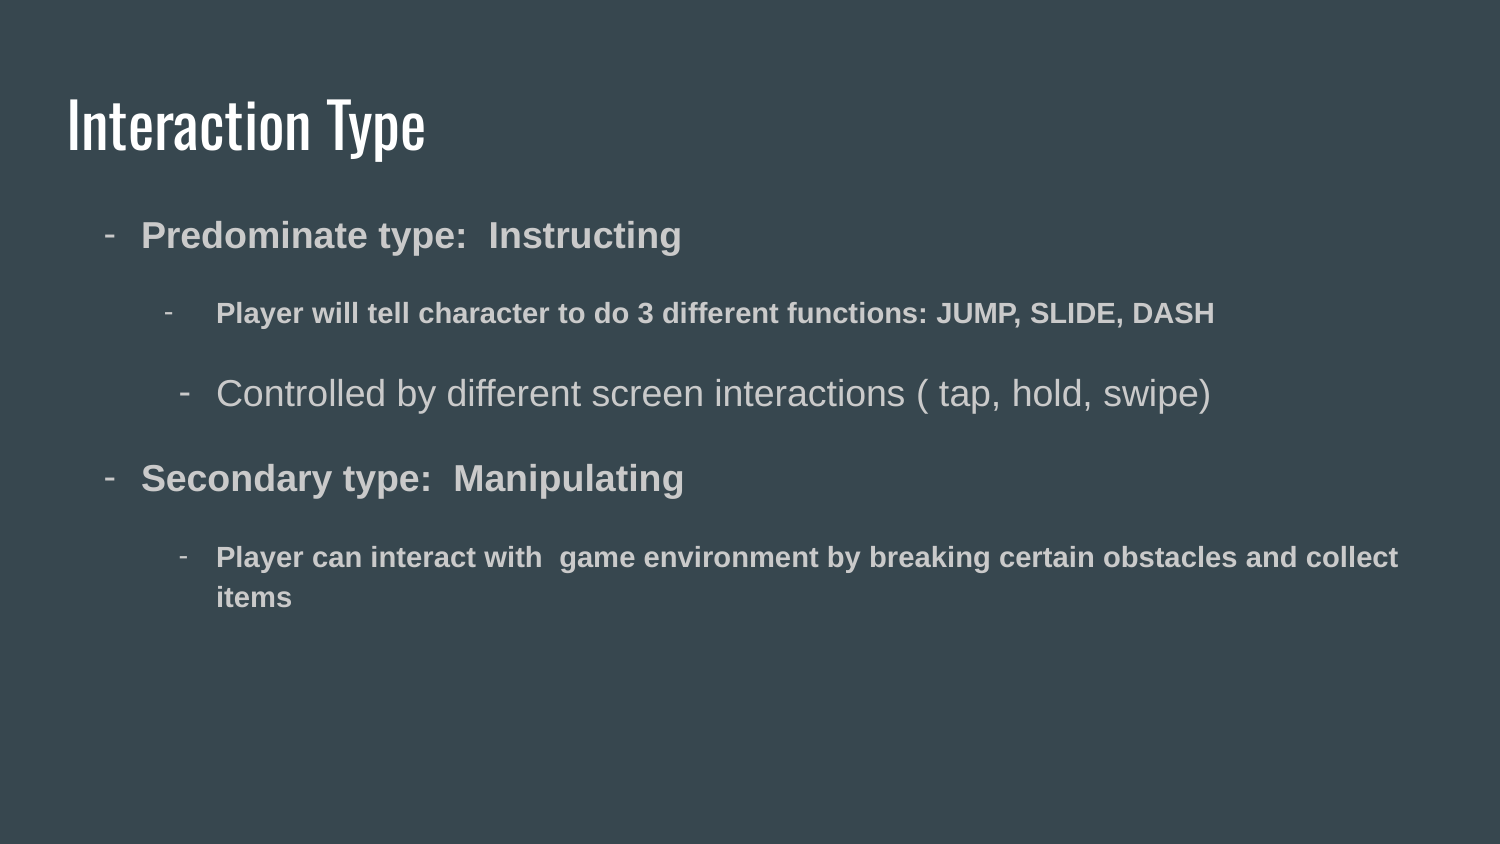

# Interaction Type
Predominate type:  Instructing
Player will tell character to do 3 different functions: JUMP, SLIDE, DASH
Controlled by different screen interactions ( tap, hold, swipe)
Secondary type:  Manipulating
Player can interact with  game environment by breaking certain obstacles and collect items